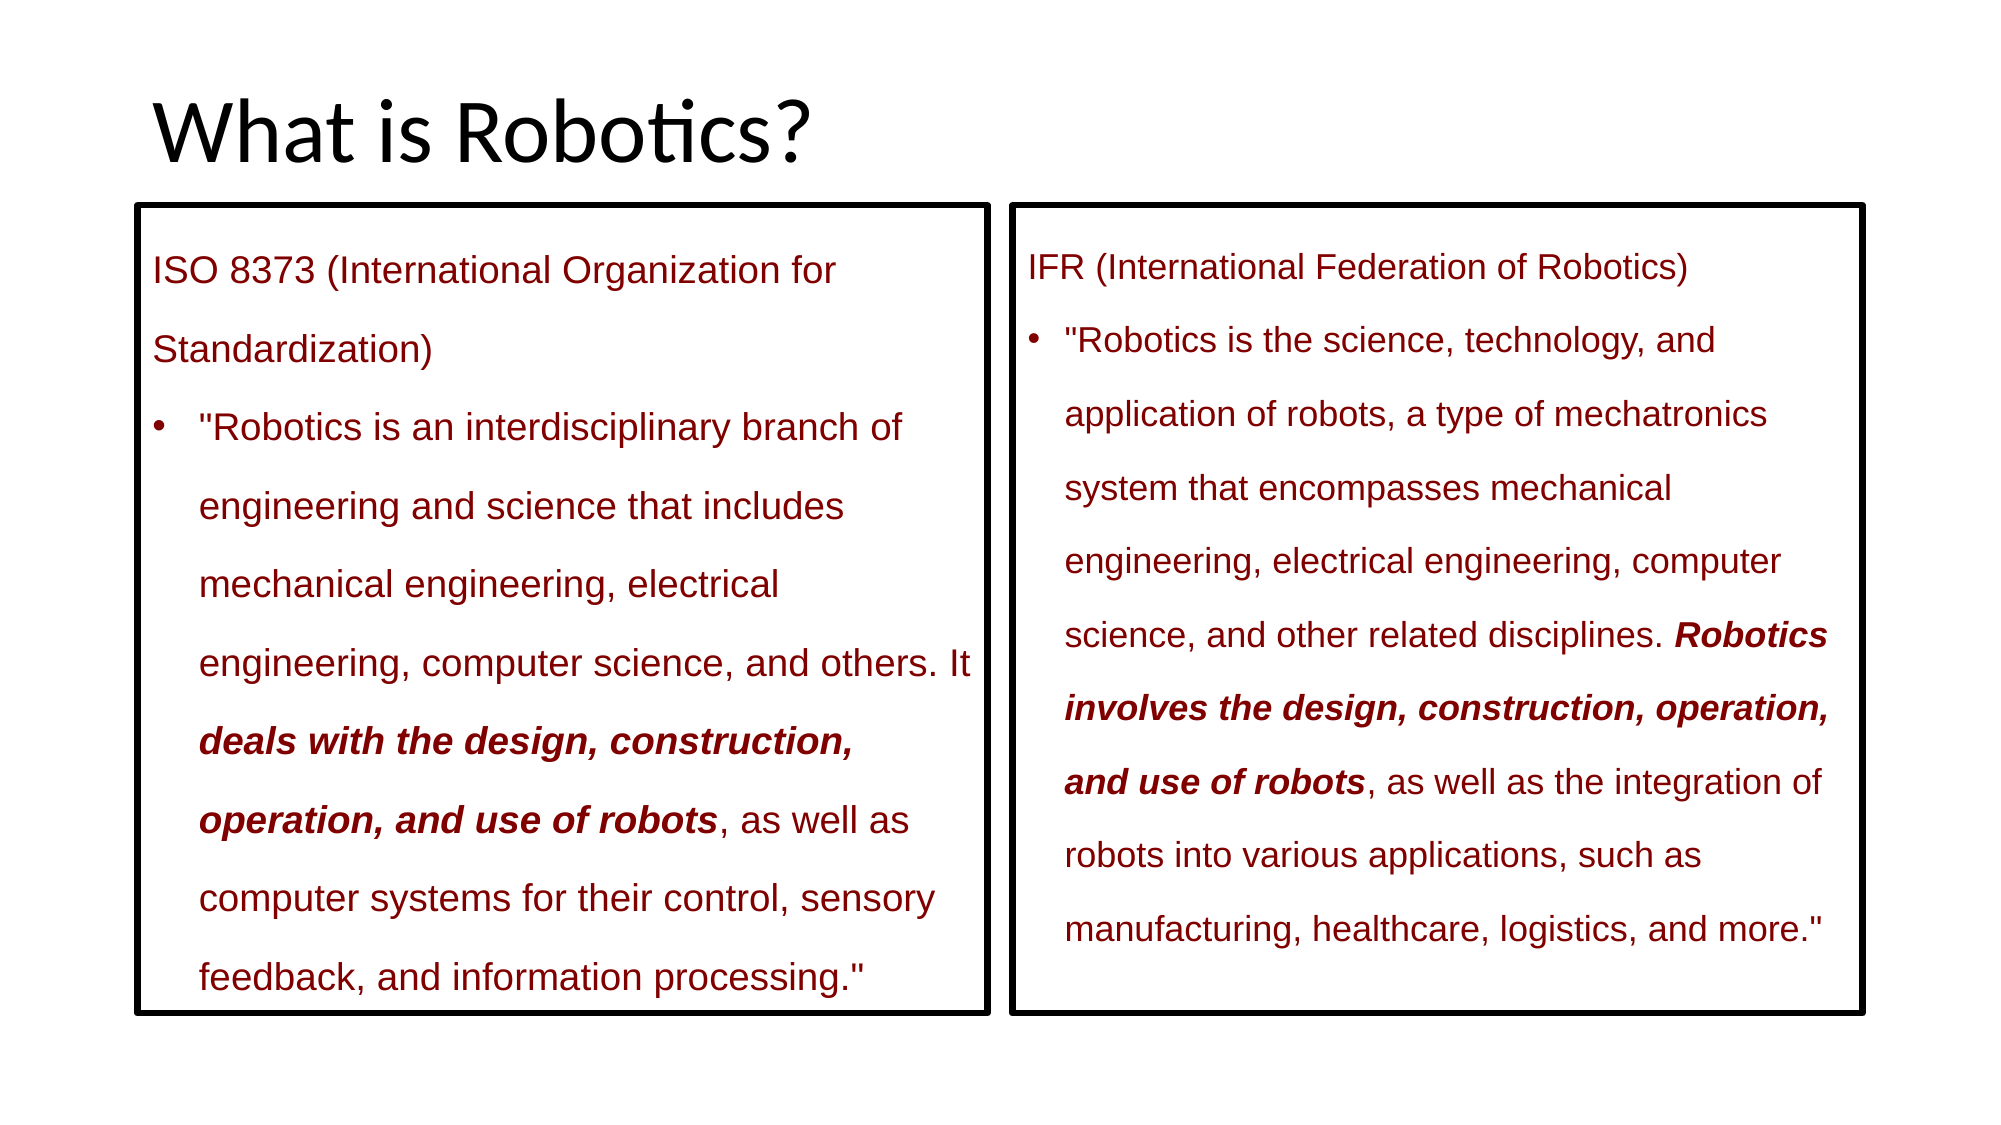

# What is Robotics?
ISO 8373 (International Organization for Standardization)
"Robotics is an interdisciplinary branch of engineering and science that includes mechanical engineering, electrical engineering, computer science, and others. It deals with the design, construction, operation, and use of robots, as well as computer systems for their control, sensory feedback, and information processing."

IFR (International Federation of Robotics)
"Robotics is the science, technology, and application of robots, a type of mechatronics system that encompasses mechanical engineering, electrical engineering, computer science, and other related disciplines. Robotics involves the design, construction, operation, and use of robots, as well as the integration of robots into various applications, such as manufacturing, healthcare, logistics, and more."